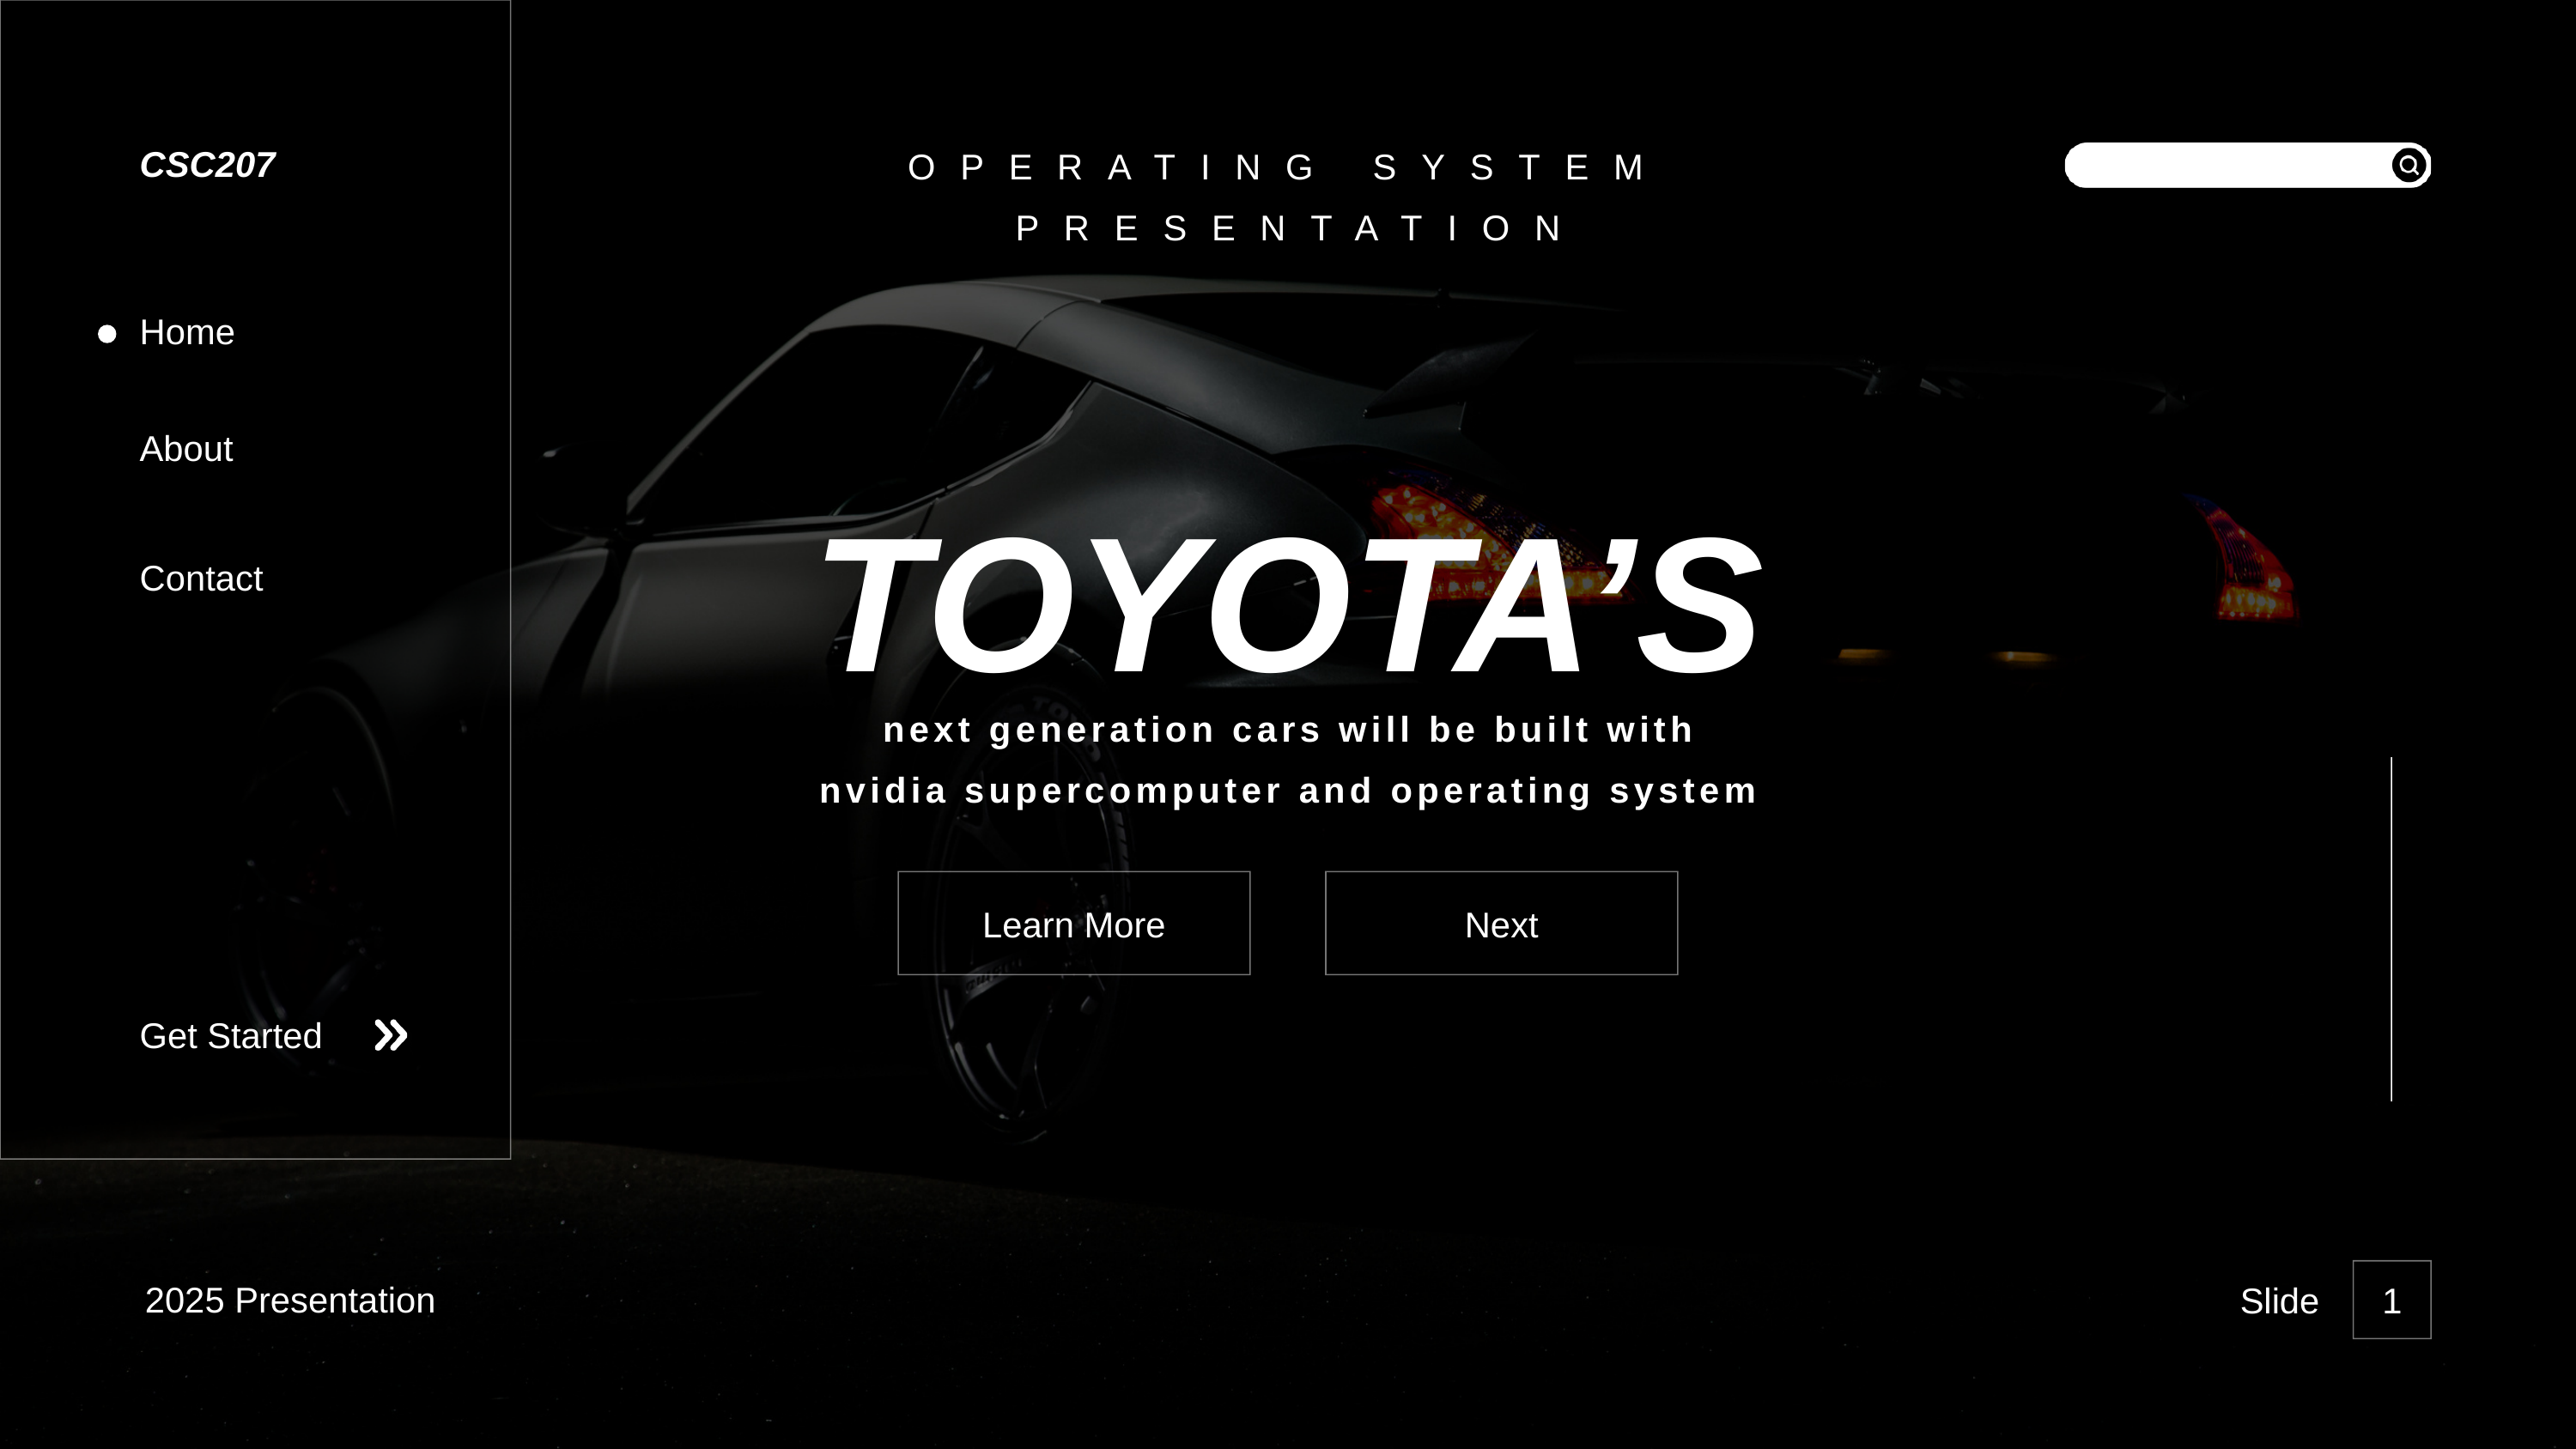

OPERATING SYSTEM PRESENTATION
CSC207

Home

About
TOYOTA’S
Contact
next generation cars will be built with
nvidia supercomputer and operating system

Learn More
Next
Get Started

2025 Presentation
Slide
1